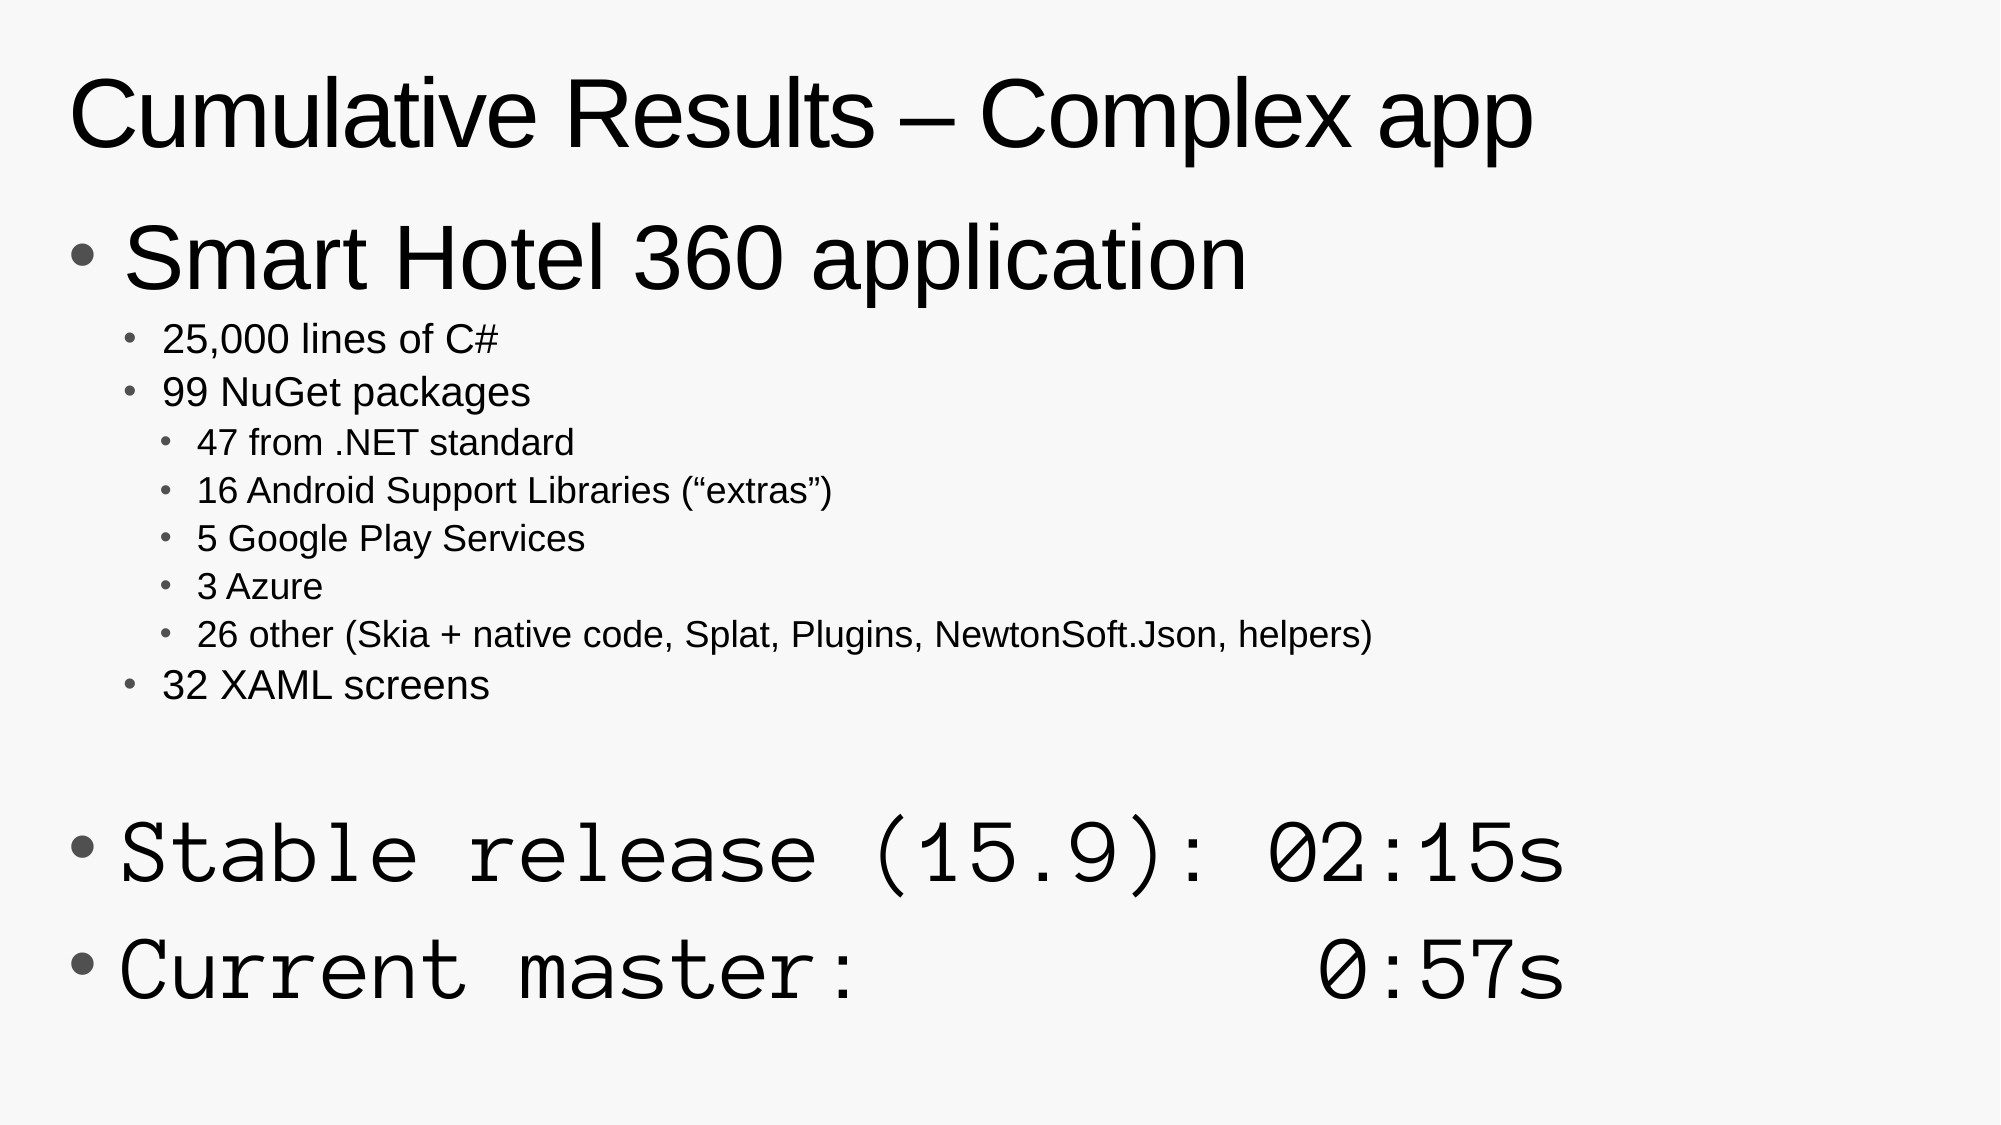

# Cumulative Results – Complex app
Smart Hotel 360 application
25,000 lines of C#
99 NuGet packages
47 from .NET standard
16 Android Support Libraries (“extras”)
5 Google Play Services
3 Azure
26 other (Skia + native code, Splat, Plugins, NewtonSoft.Json, helpers)
32 XAML screens

Stable release (15.9): 02:15s
Current master:         0:57s